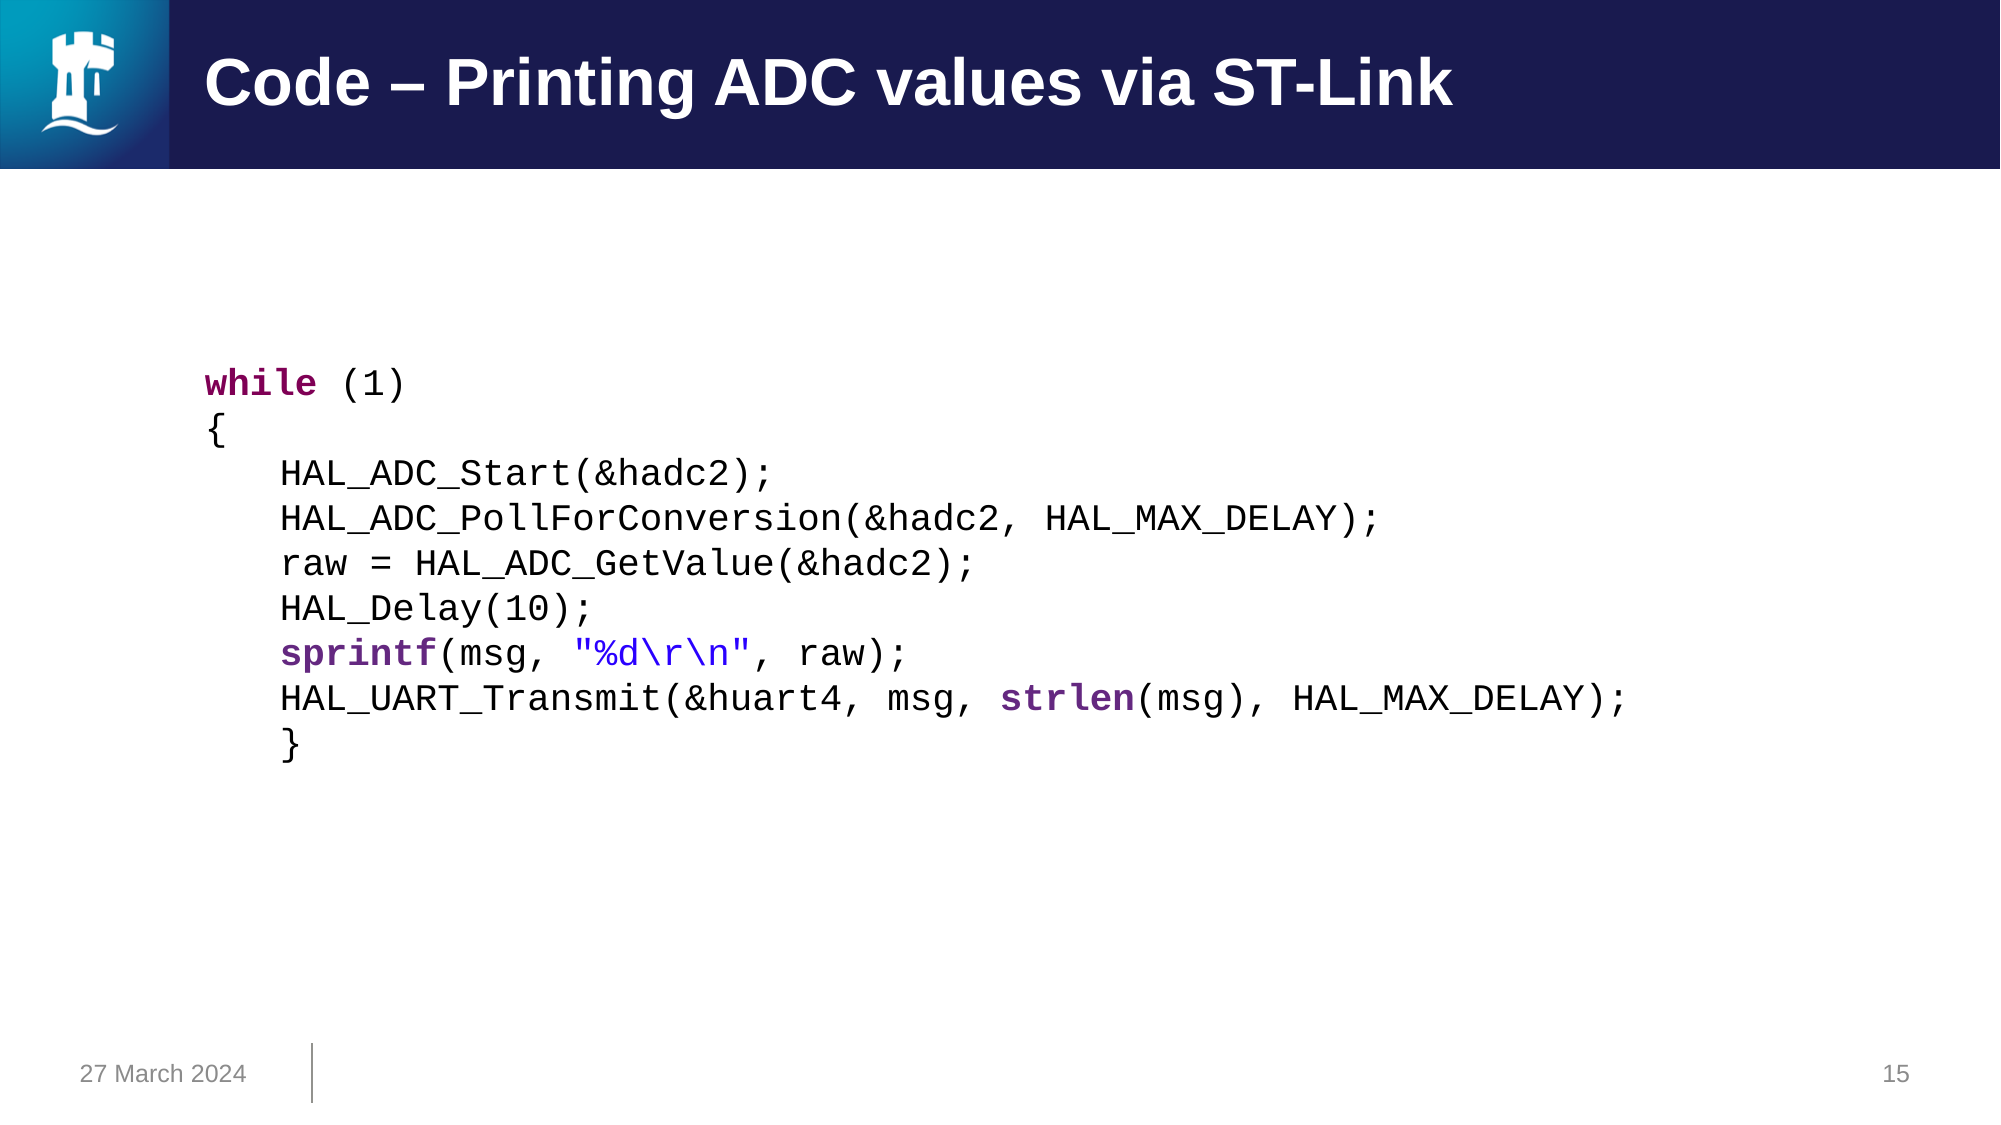

# Code – Printing ADC values via ST-Link
while (1)
{
HAL_ADC_Start(&hadc2);
HAL_ADC_PollForConversion(&hadc2, HAL_MAX_DELAY);
raw = HAL_ADC_GetValue(&hadc2);
HAL_Delay(10);
sprintf(msg, "%d\r\n", raw);
HAL_UART_Transmit(&huart4, msg, strlen(msg), HAL_MAX_DELAY);
}
27 March 2024
15